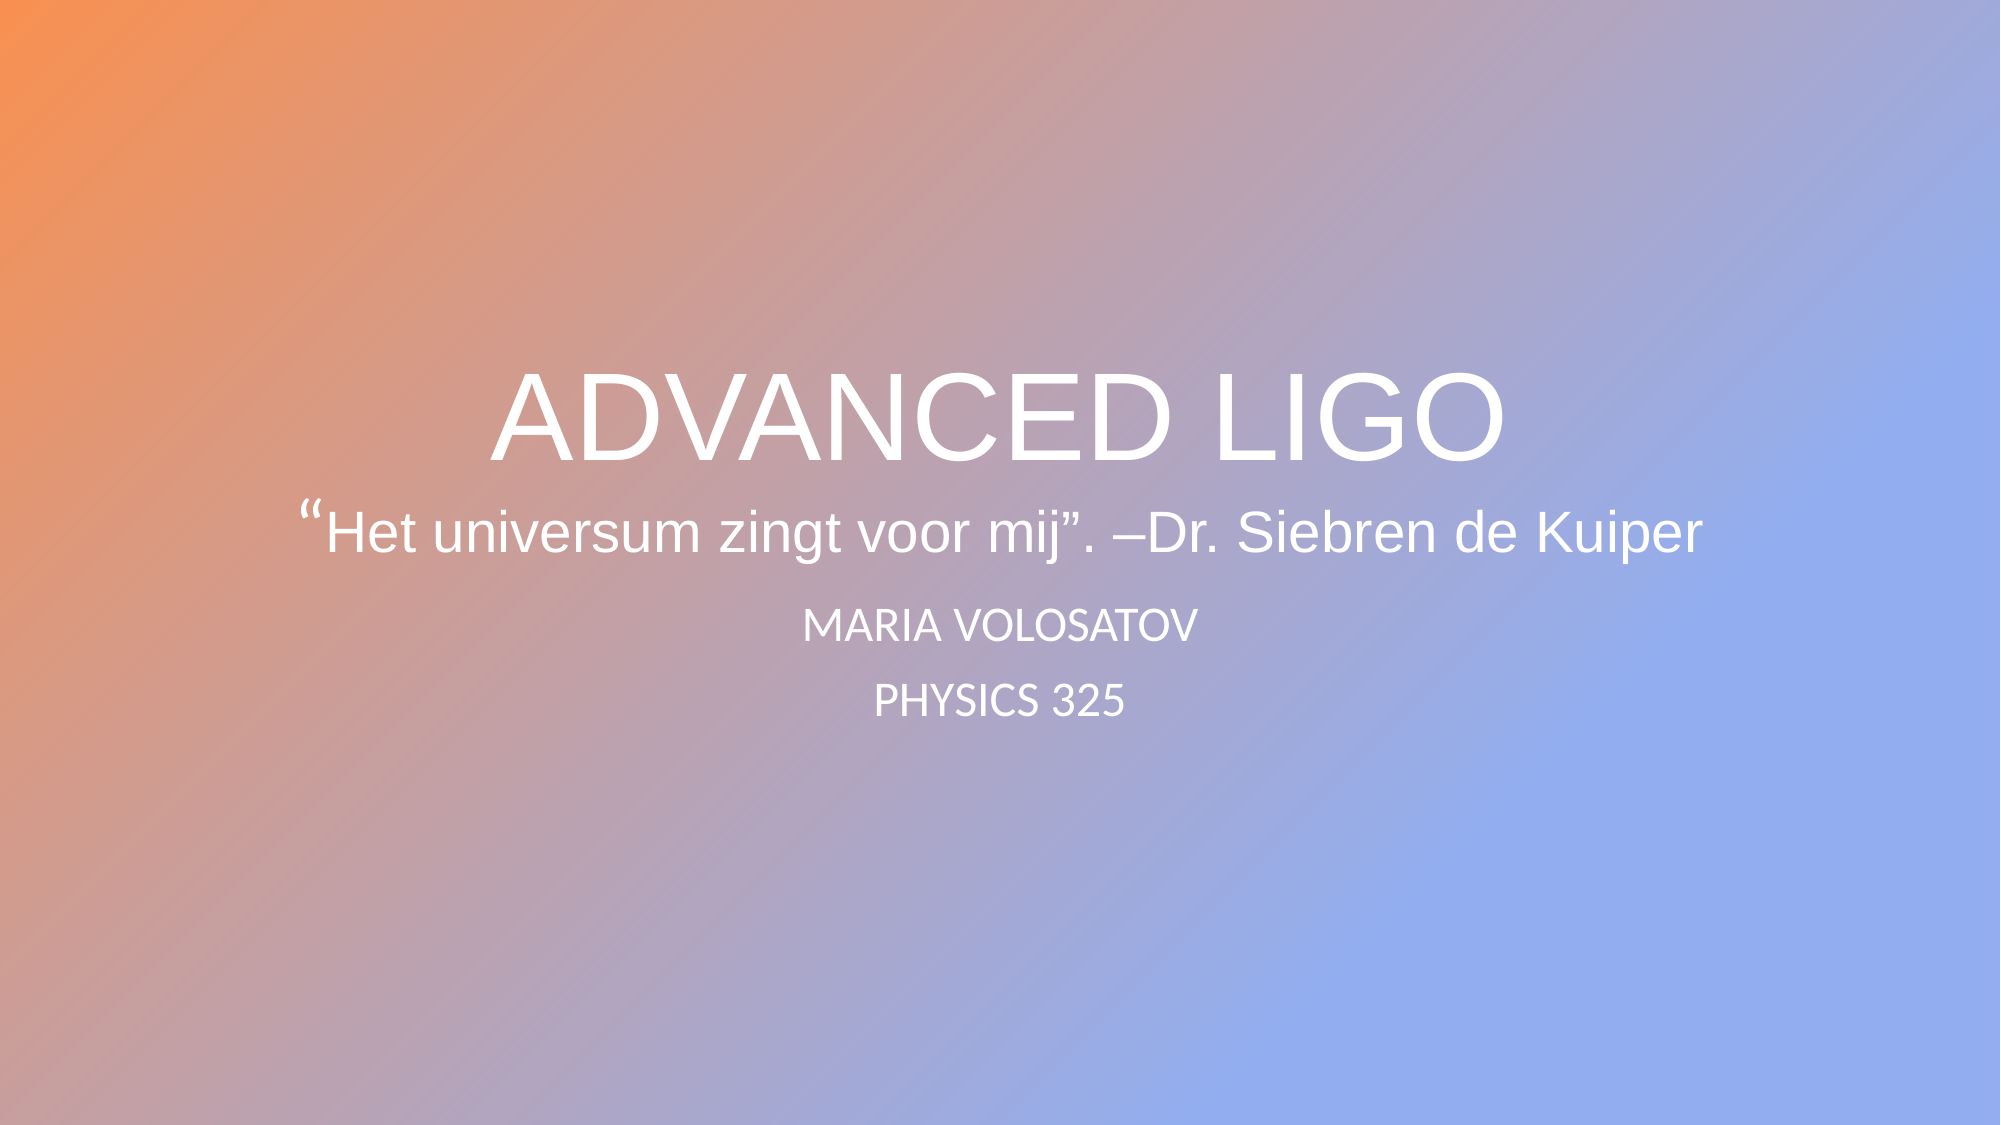

# ADVANCED LIGO “Het universum zingt voor mij”. –Dr. Siebren de Kuiper
MARIA VOLOSATOV
PHYSICS 325